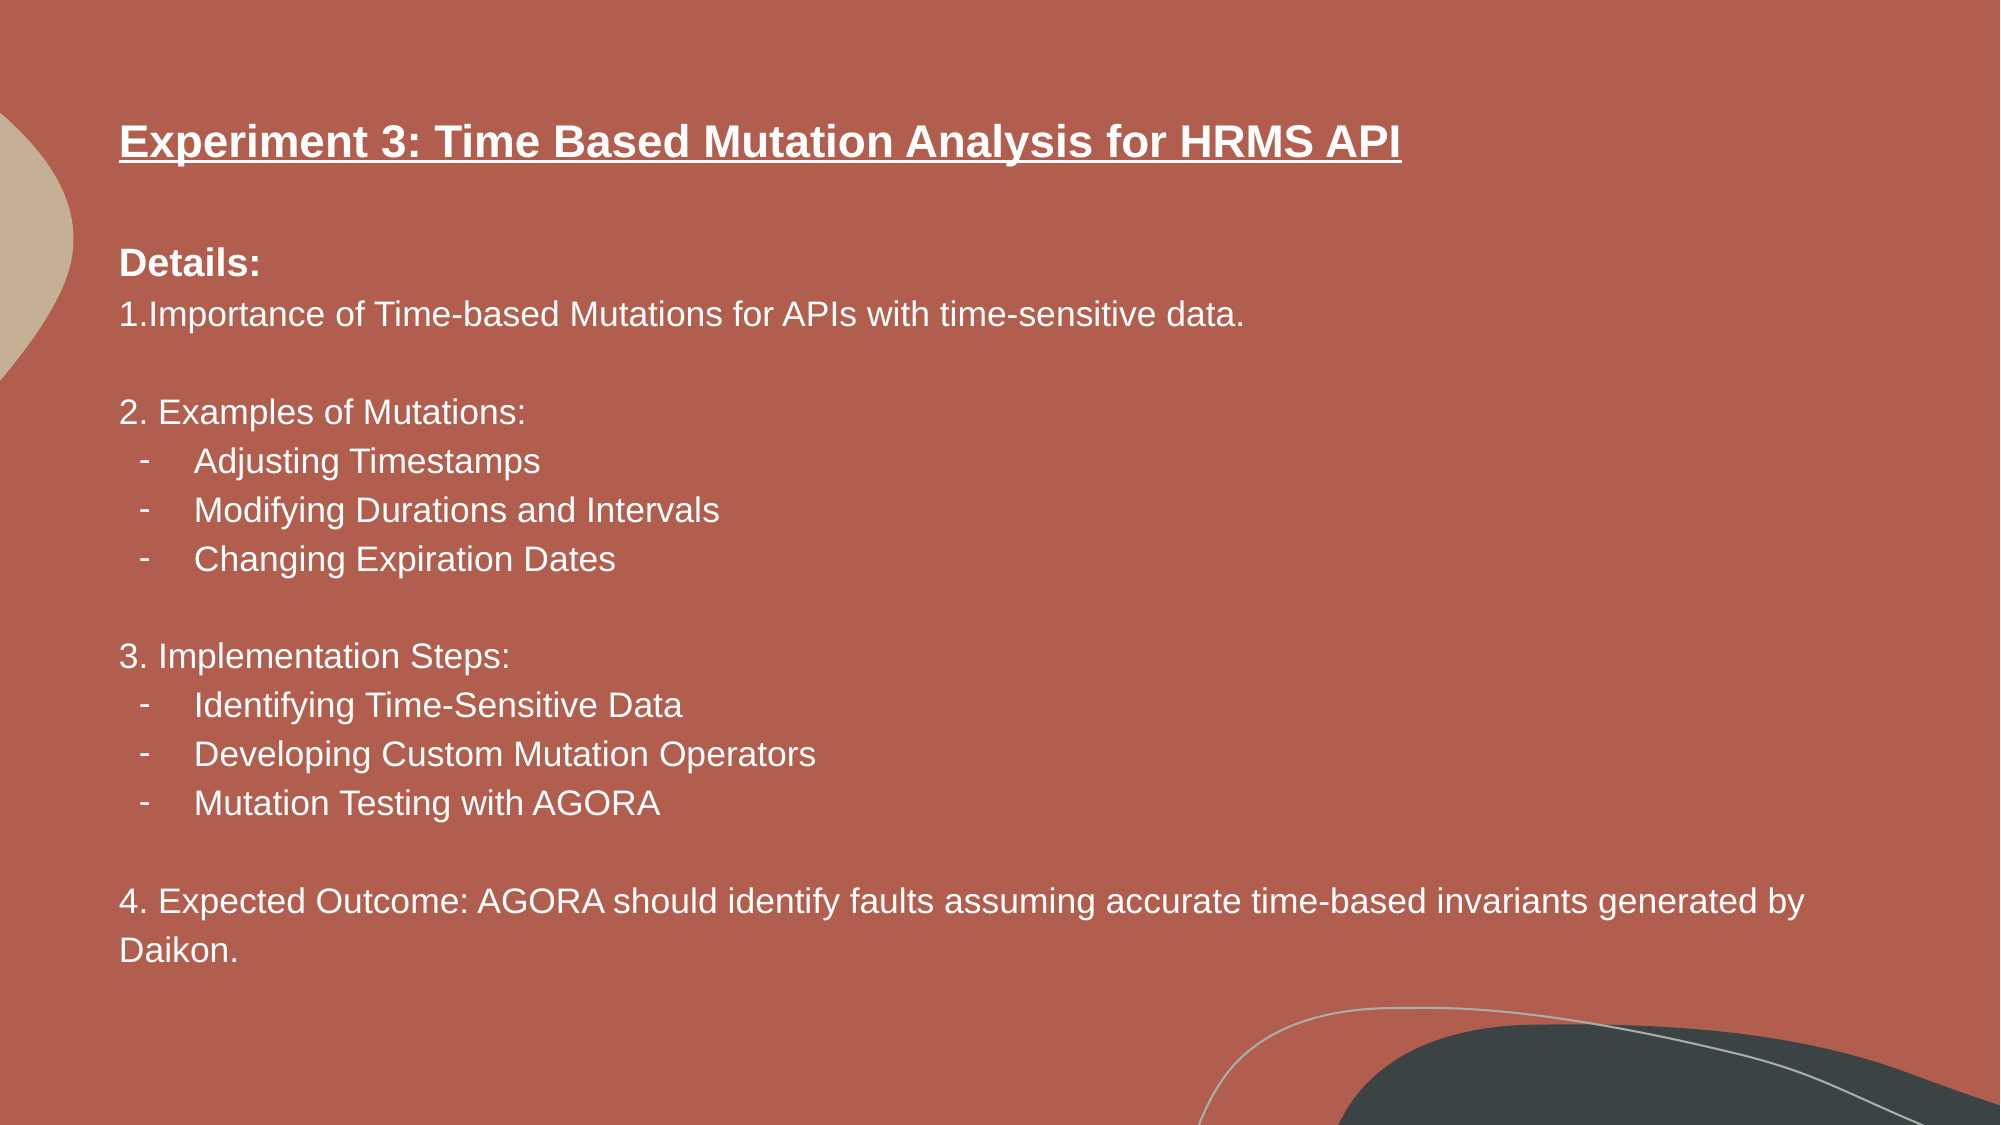

Experiment 3: Time Based Mutation Analysis for HRMS API

Details:
1.Importance of Time-based Mutations for APIs with time-sensitive data.

2. Examples of Mutations:
Adjusting Timestamps
Modifying Durations and Intervals
Changing Expiration Dates

3. Implementation Steps:
Identifying Time-Sensitive Data
Developing Custom Mutation Operators
Mutation Testing with AGORA

4. Expected Outcome: AGORA should identify faults assuming accurate time-based invariants generated by Daikon.